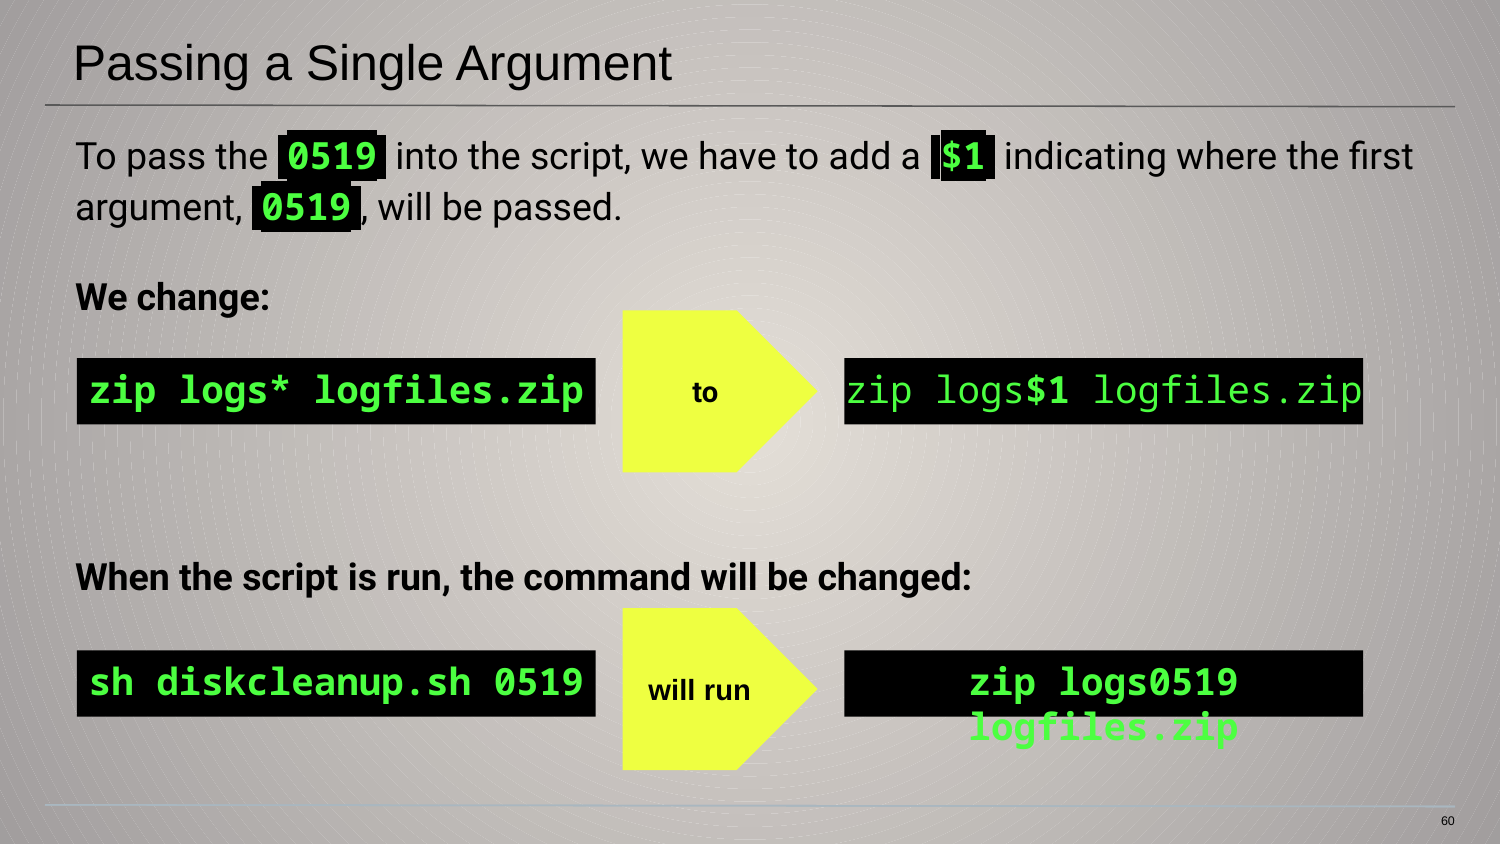

# Passing a Single Argument
To pass the  0519  into the script, we have to add a  $1  indicating where the first argument,  0519 , will be passed.
We change:

zip logs* logfiles.zip
zip logs$1 logfiles.zip
to
When the script is run, the command will be changed:

will run
sh diskcleanup.sh 0519
zip logs0519 logfiles.zip
60